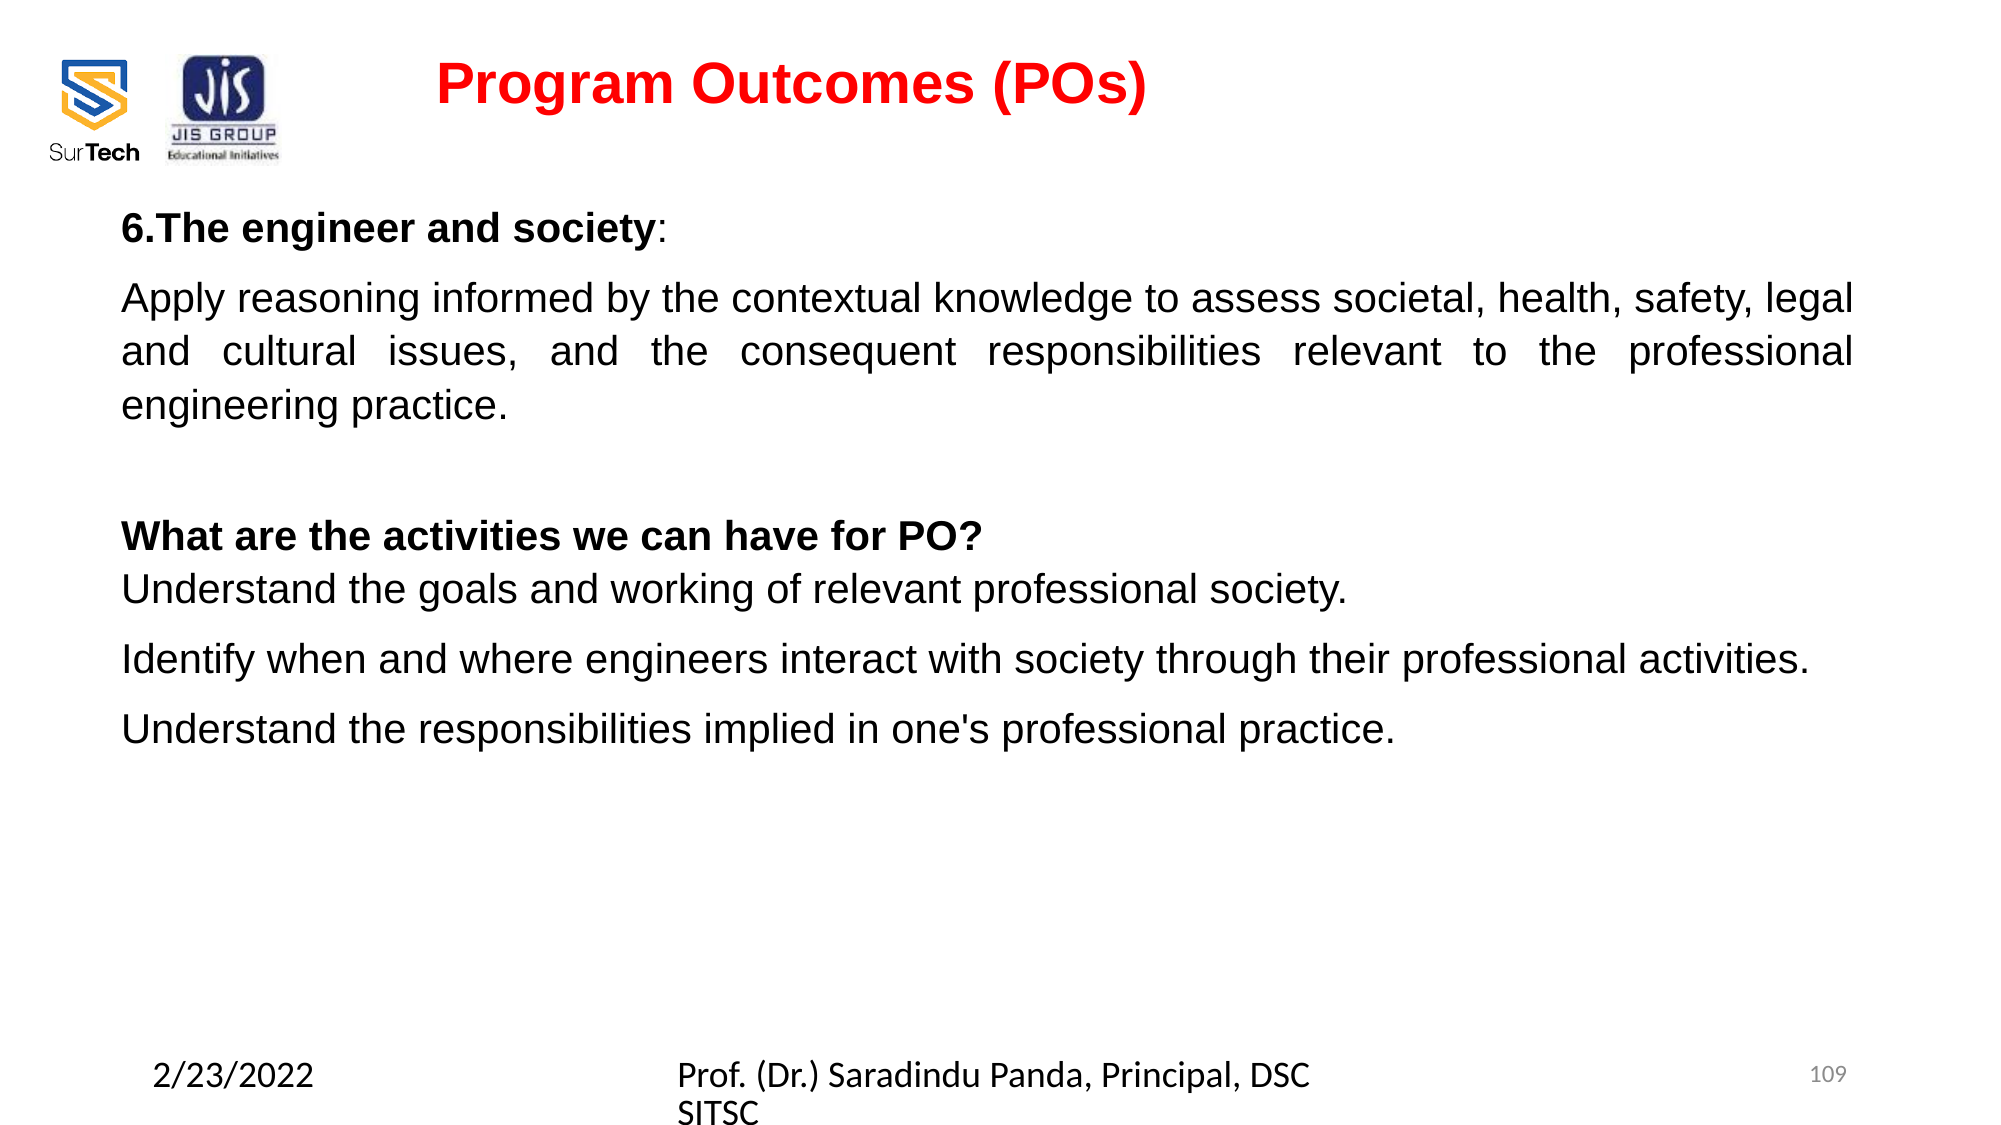

Program Outcomes (POs)
6.The engineer and society:
Apply reasoning informed by the contextual knowledge to assess societal, health, safety, legal and cultural issues, and the consequent responsibilities relevant to the professional engineering practice.
What are the activities we can have for PO?
Understand the goals and working of relevant professional society.
Identify when and where engineers interact with society through their professional activities.
Understand the responsibilities implied in one's professional practice.
2/23/2022
Prof. (Dr.) Saradindu Panda, Principal, DSCSITSC
109